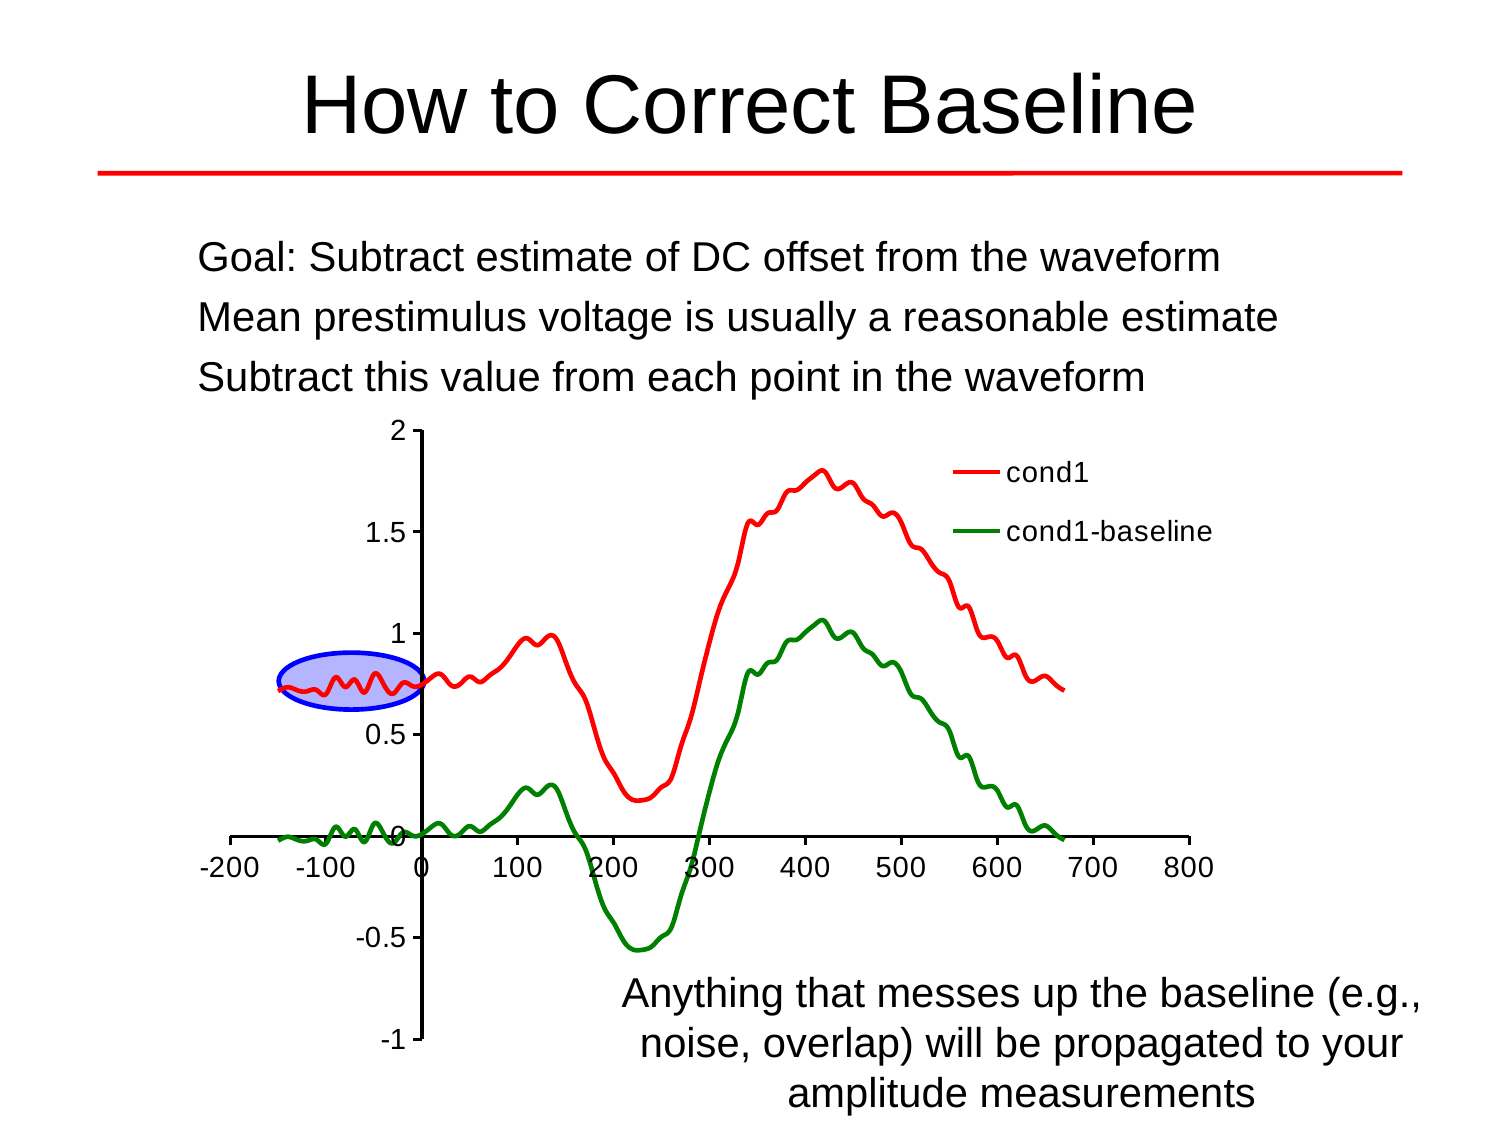

# How to Correct Baseline
Goal: Subtract estimate of DC offset from the waveform
Mean prestimulus voltage is usually a reasonable estimate
Subtract this value from each point in the waveform

### Chart

| Category | cond1 | cond1-baseline |
|---|---|---|
Anything that messes up the baseline (e.g., noise, overlap) will be propagated to your amplitude measurements